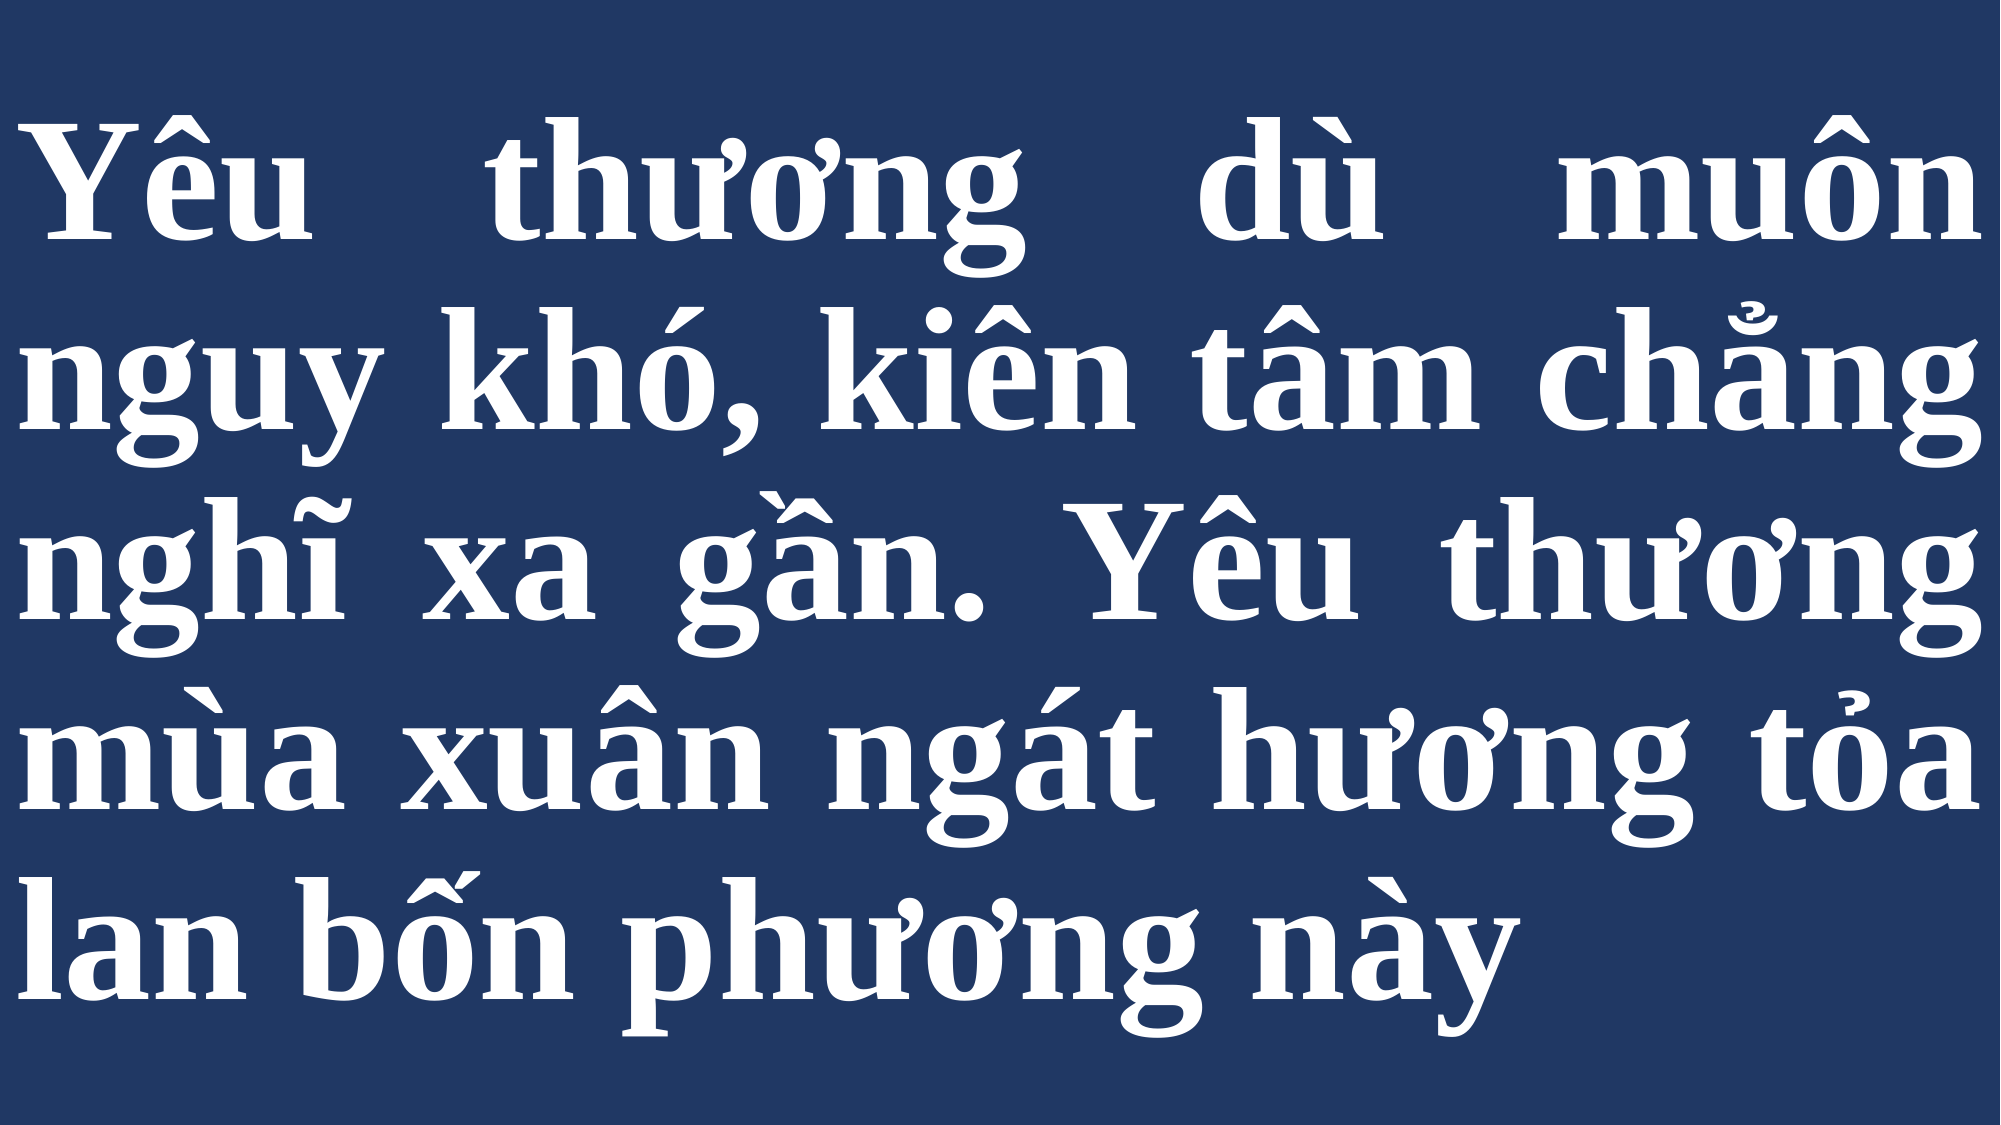

# Yêu thương dù muôn nguy khó, kiên tâm chẳng nghĩ xa gần. Yêu thương mùa xuân ngát hương tỏa lan bốn phương này